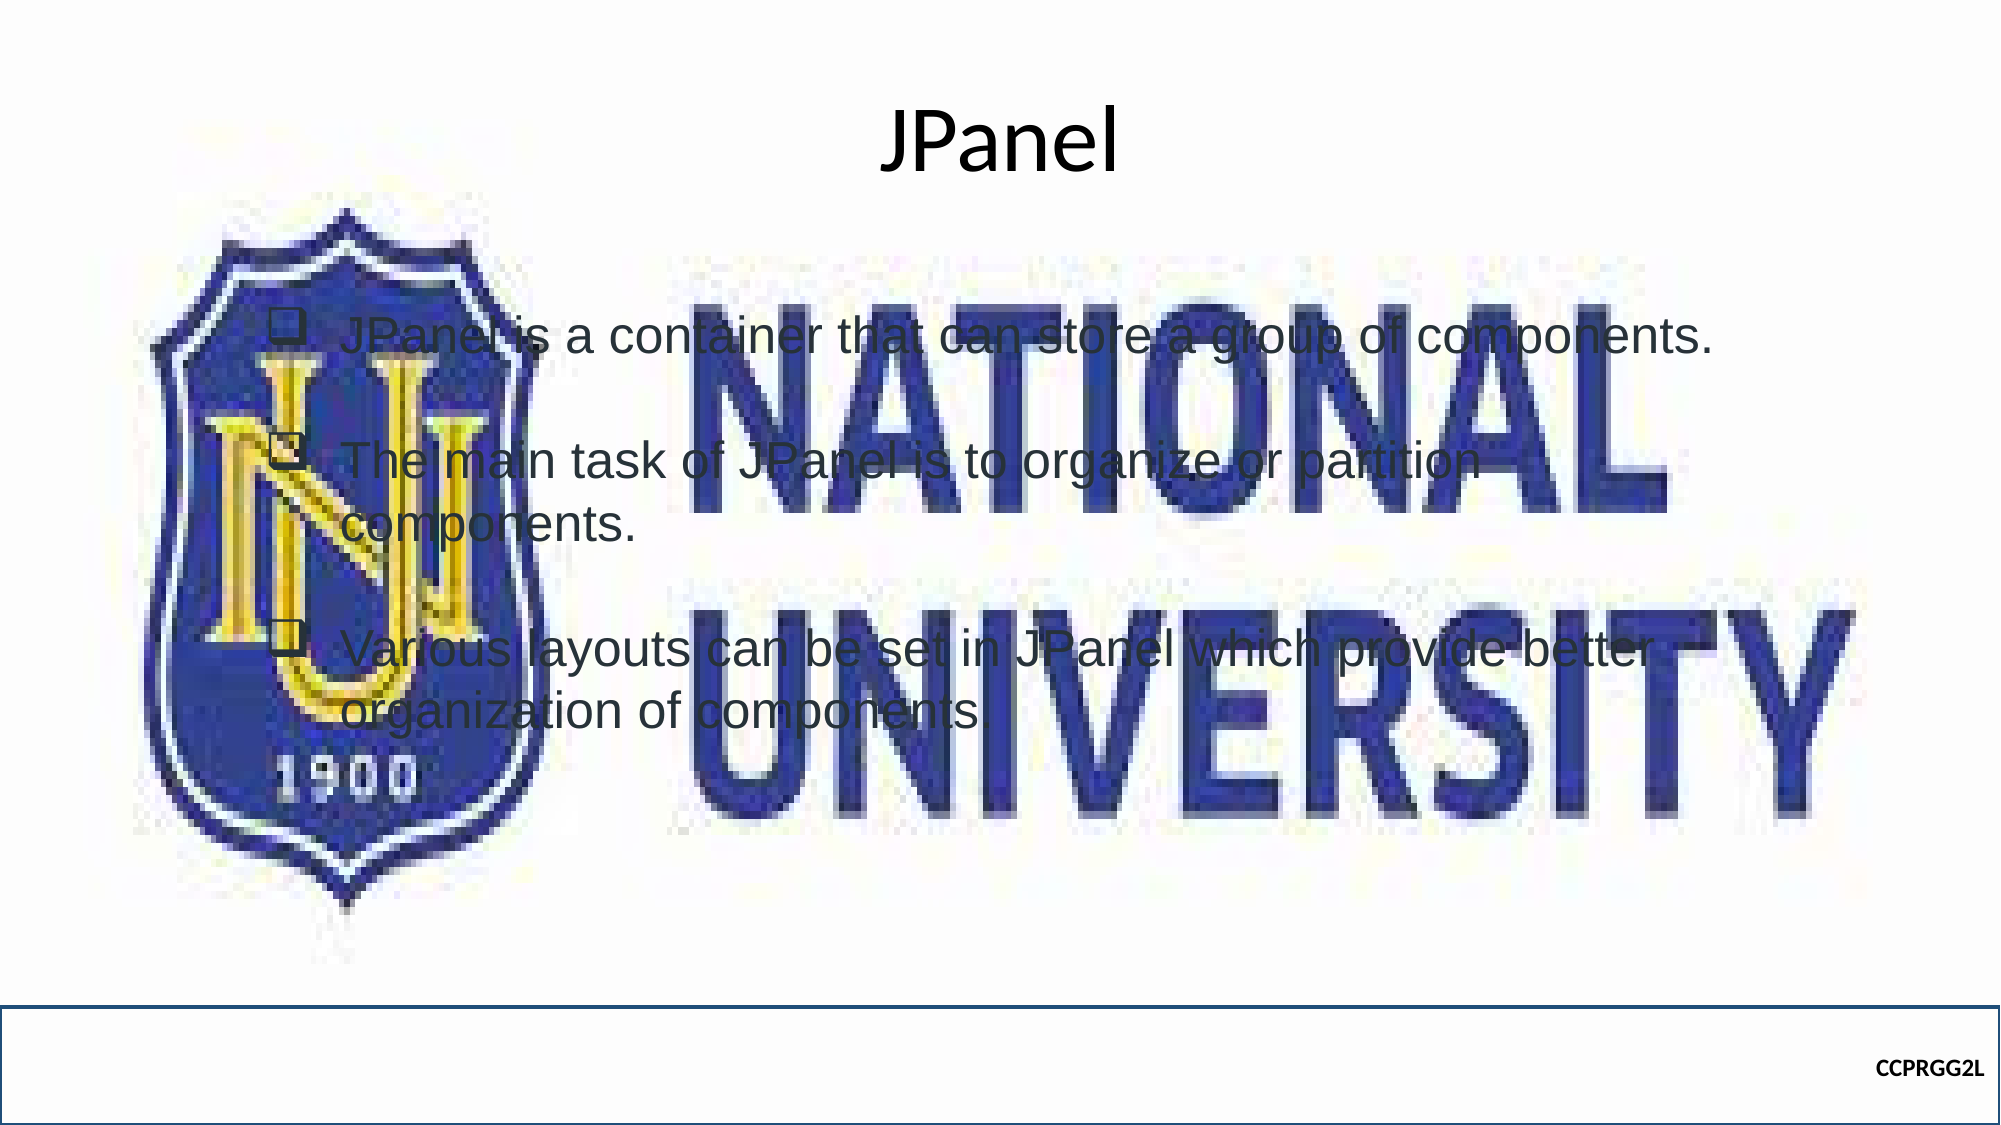

# JPanel
JPanel is a container that can store a group of components.

The main task of JPanel is to organize or partition components.

Various layouts can be set in JPanel which provide better organization of components.
CCPRGG2L